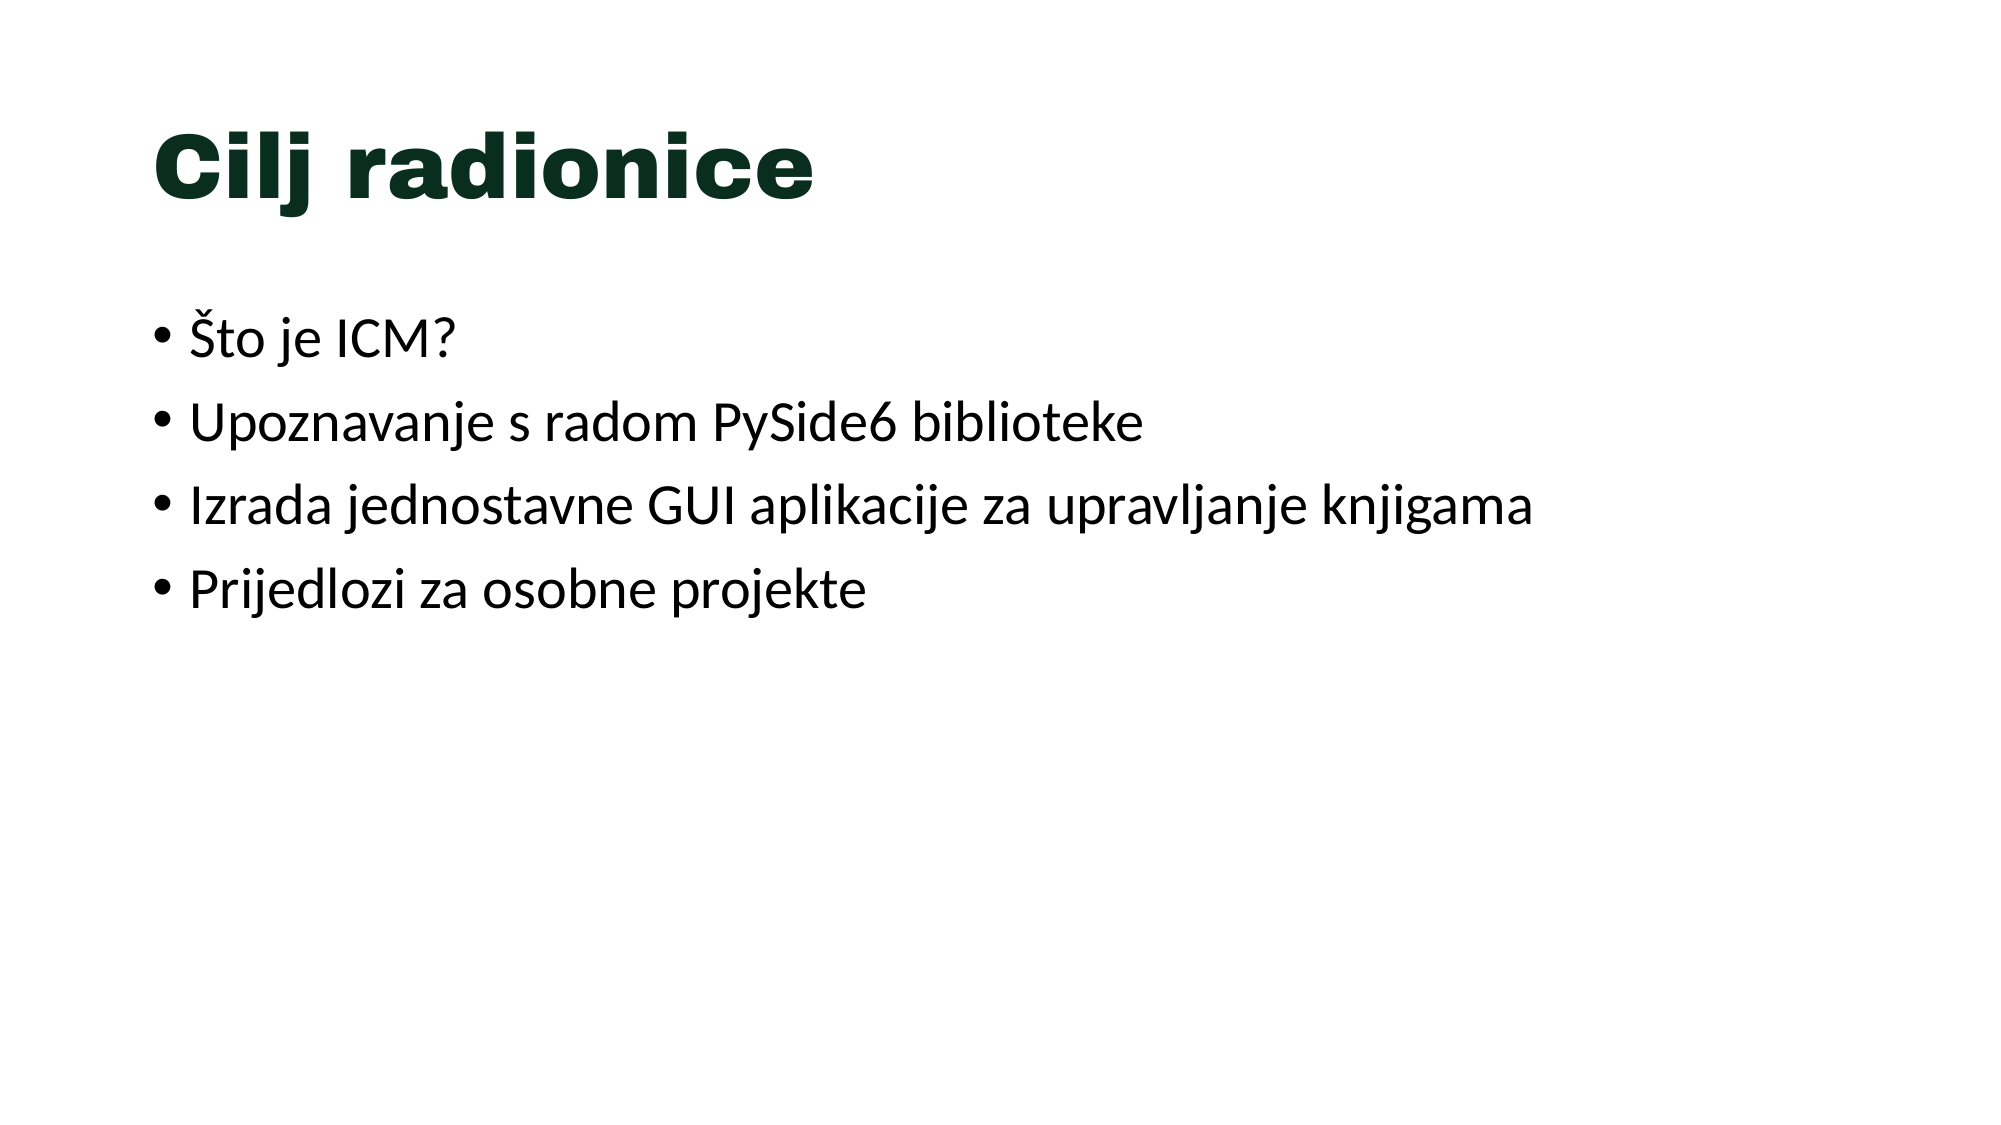

# Cilj radionice
Što je ICM?
Upoznavanje s radom PySide6 biblioteke
Izrada jednostavne GUI aplikacije za upravljanje knjigama
Prijedlozi za osobne projekte